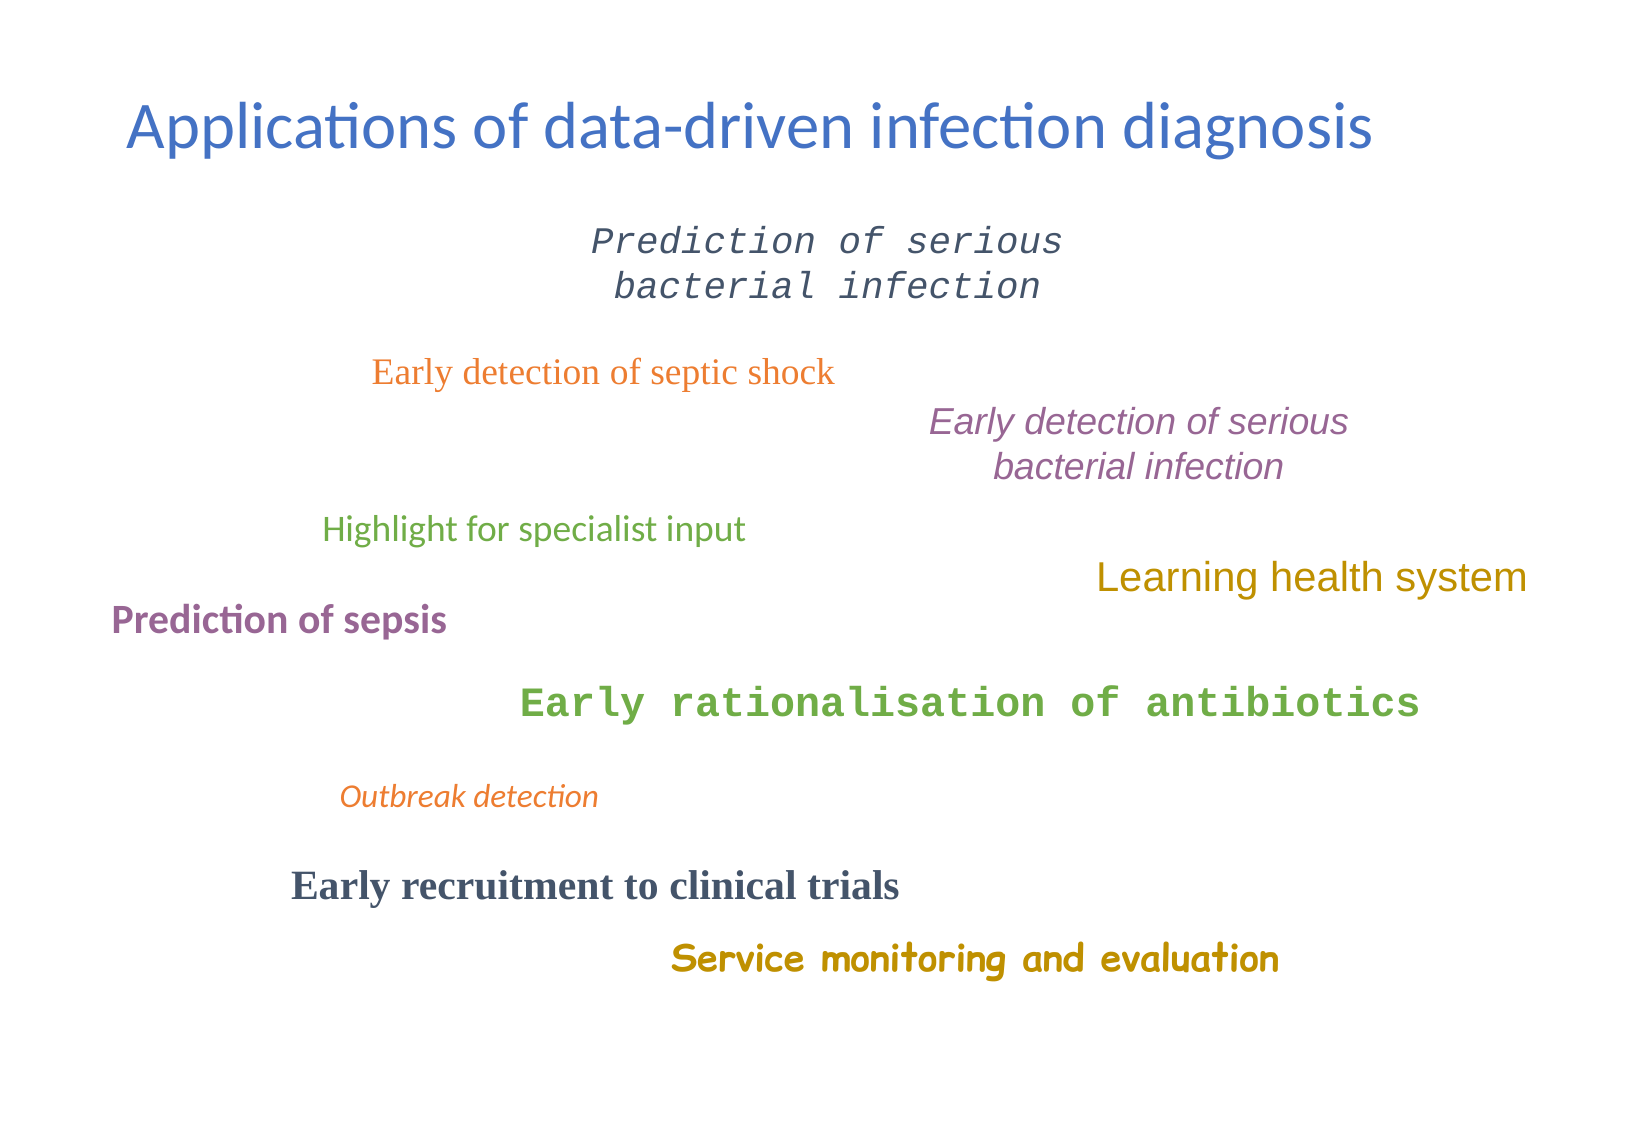

# Applications of data-driven infection diagnosis
Prediction of serious bacterial infection
Early detection of septic shock
Early detection of serious bacterial infection
Highlight for specialist input
Learning health system
Prediction of sepsis
Early rationalisation of antibiotics
Outbreak detection
Early recruitment to clinical trials
Service monitoring and evaluation